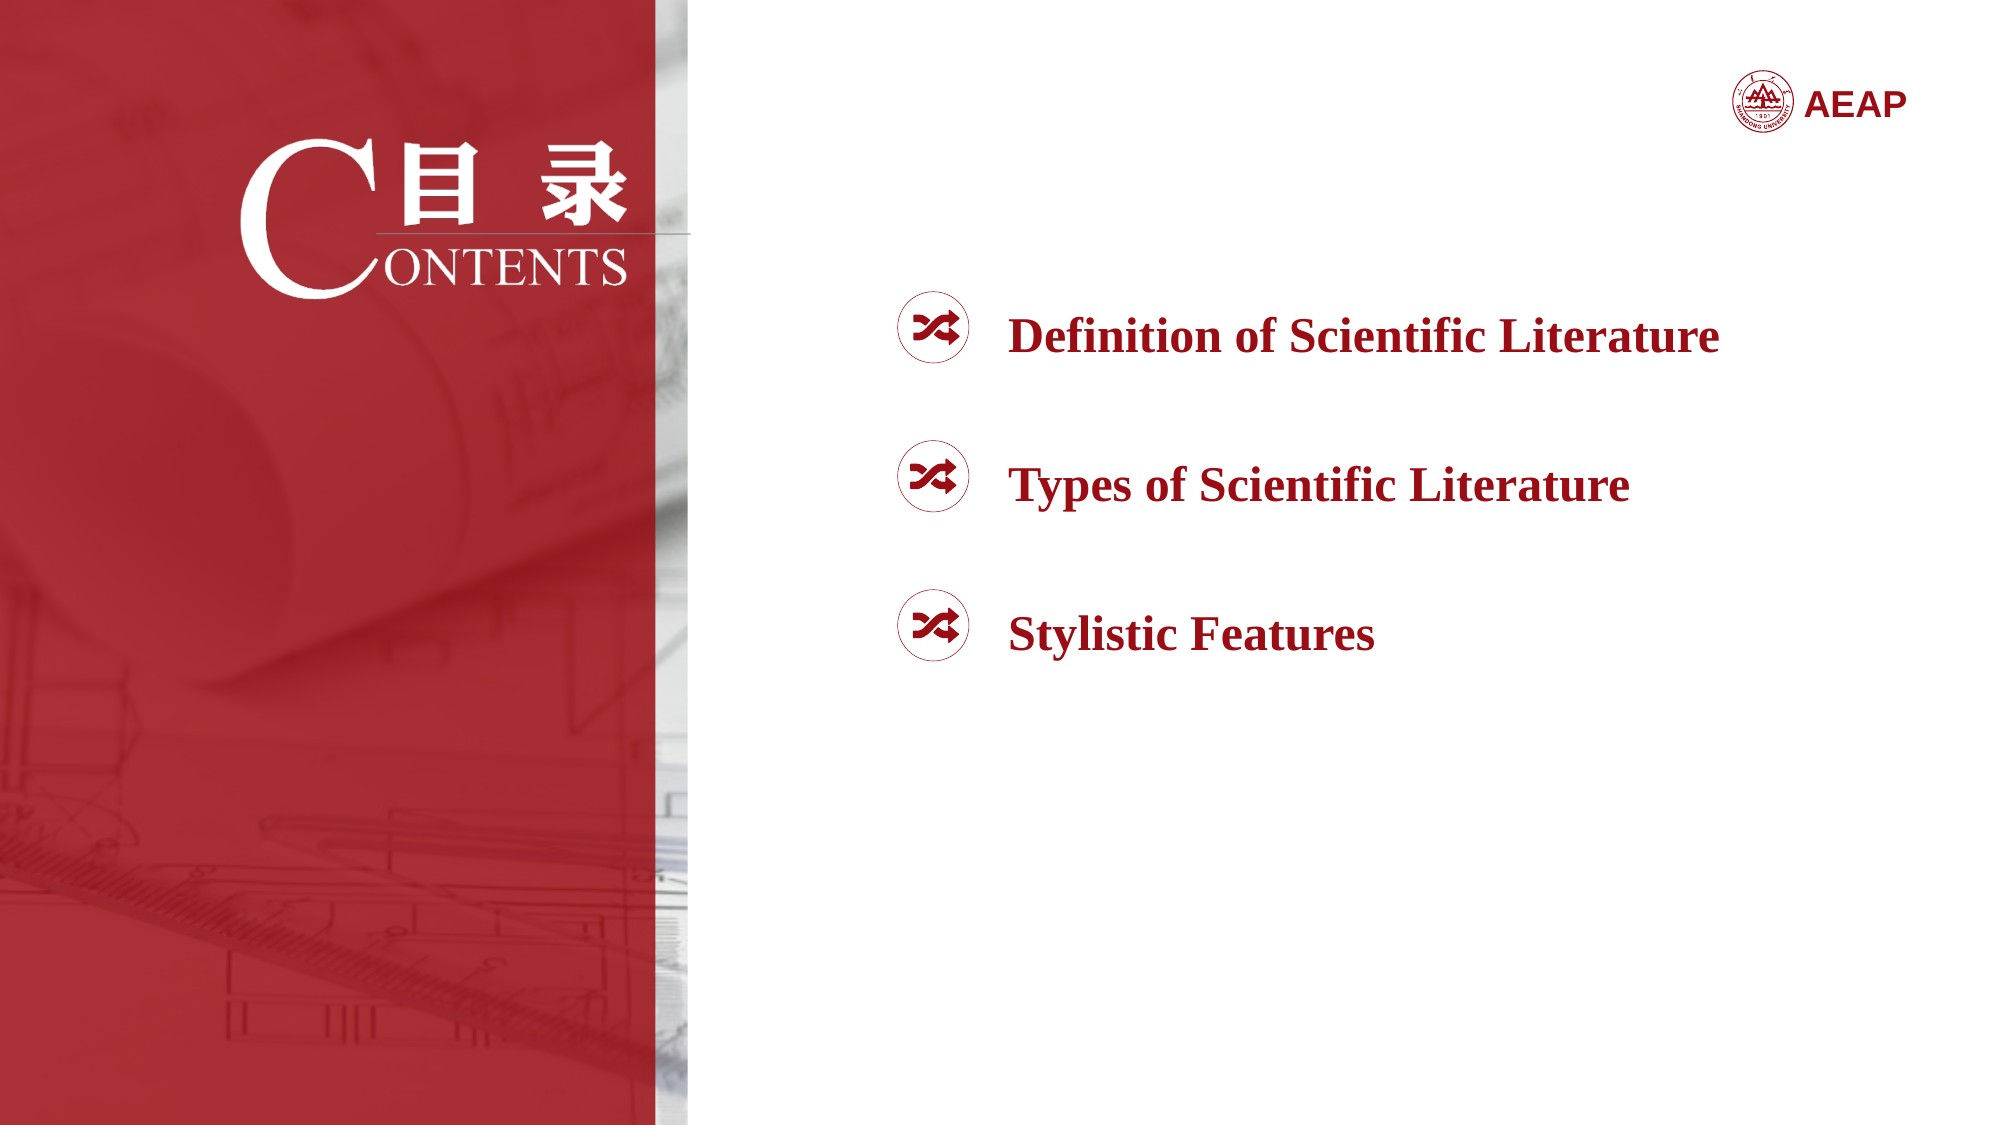

Definition of Scientific Literature

Types of Scientific Literature

Stylistic Features